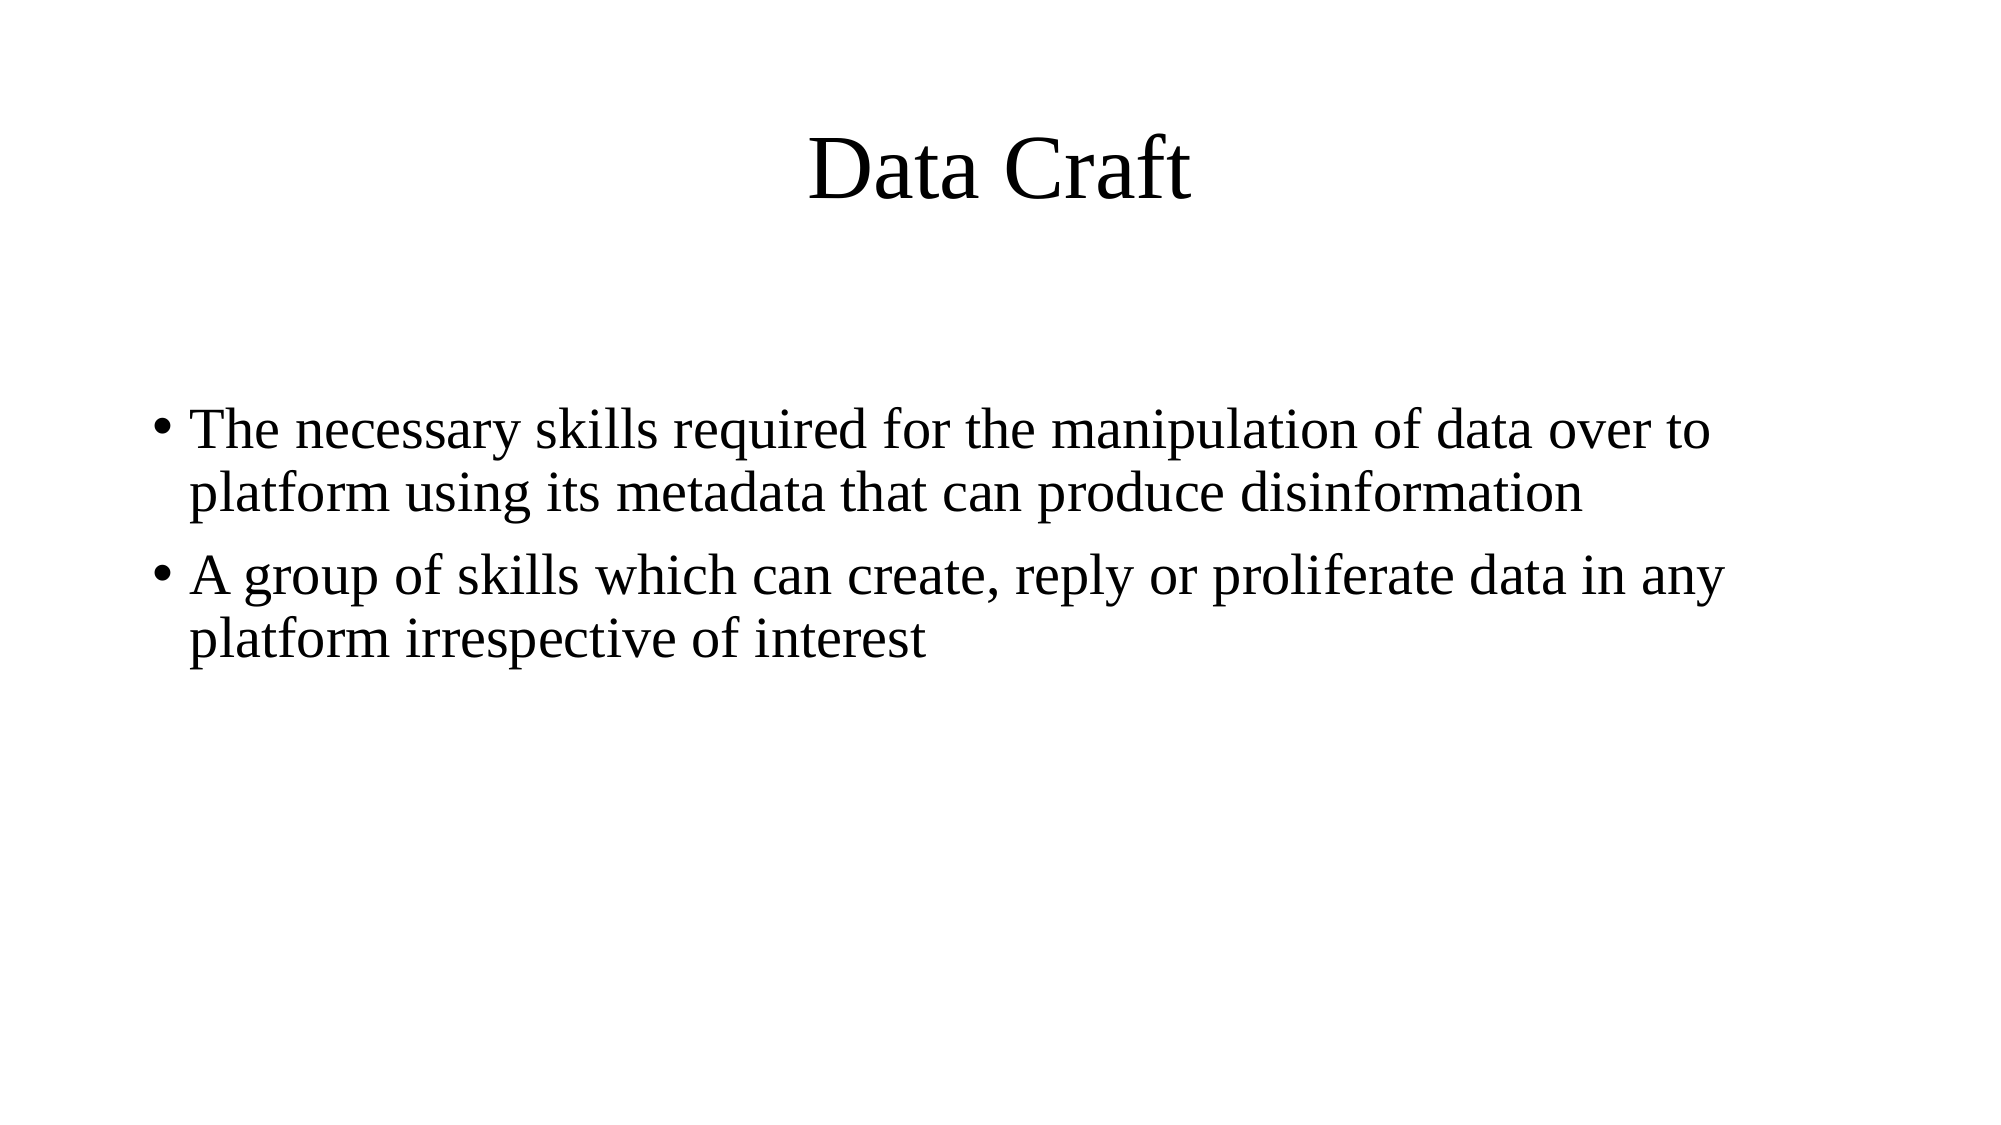

# Data Craft

The necessary skills required for the manipulation of data over to platform using its metadata that can produce disinformation
A group of skills which can create, reply or proliferate data in any platform irrespective of interest